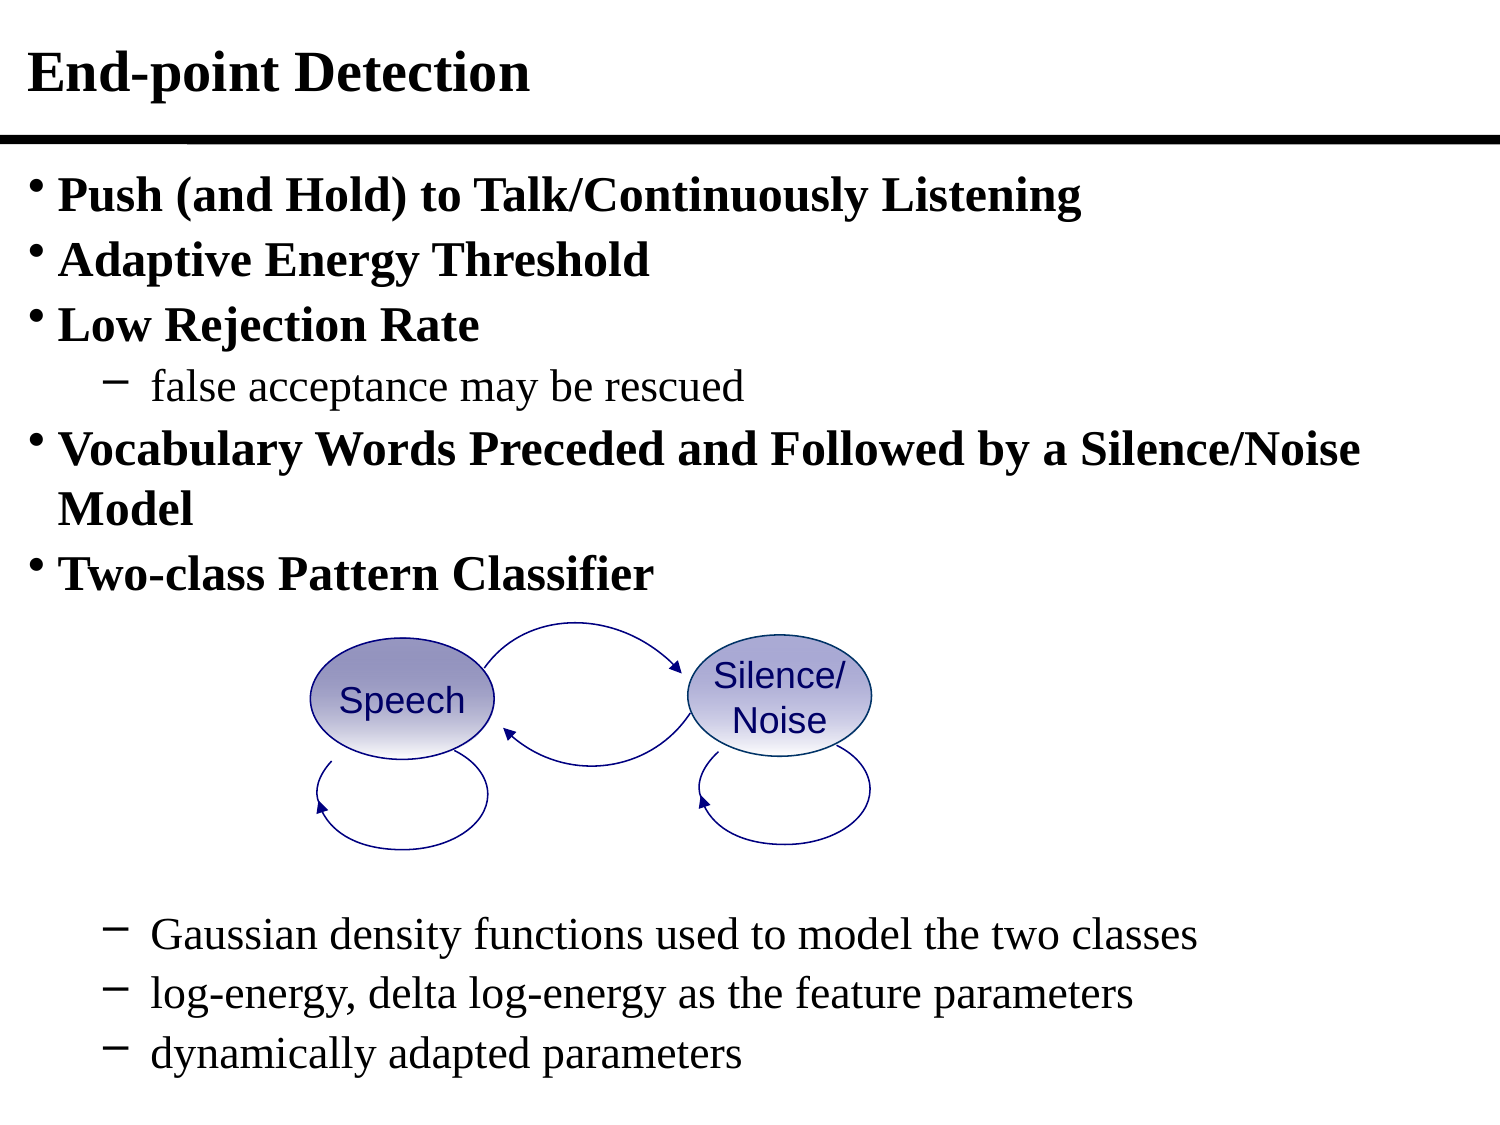

# End-point Detection
Push (and Hold) to Talk/Continuously Listening
Adaptive Energy Threshold
Low Rejection Rate
false acceptance may be rescued
Vocabulary Words Preceded and Followed by a Silence/Noise Model
Two-class Pattern Classifier

Gaussian density functions used to model the two classes
log-energy, delta log-energy as the feature parameters
dynamically adapted parameters

Silence/
Noise
Speech